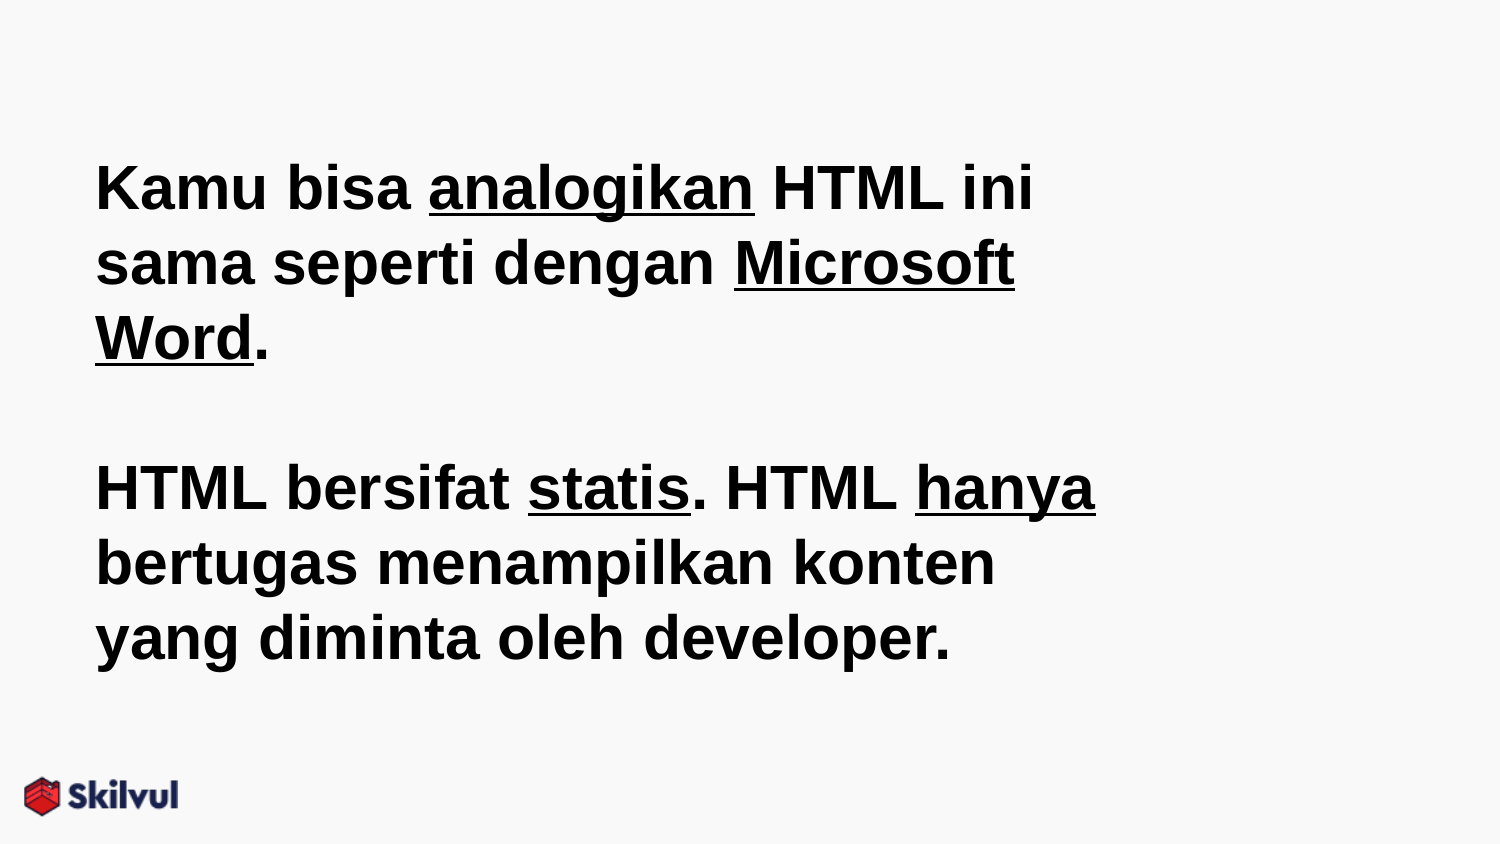

# Kamu bisa analogikan HTML ini sama seperti dengan Microsoft Word.

HTML bersifat statis. HTML hanya bertugas menampilkan konten yang diminta oleh developer.